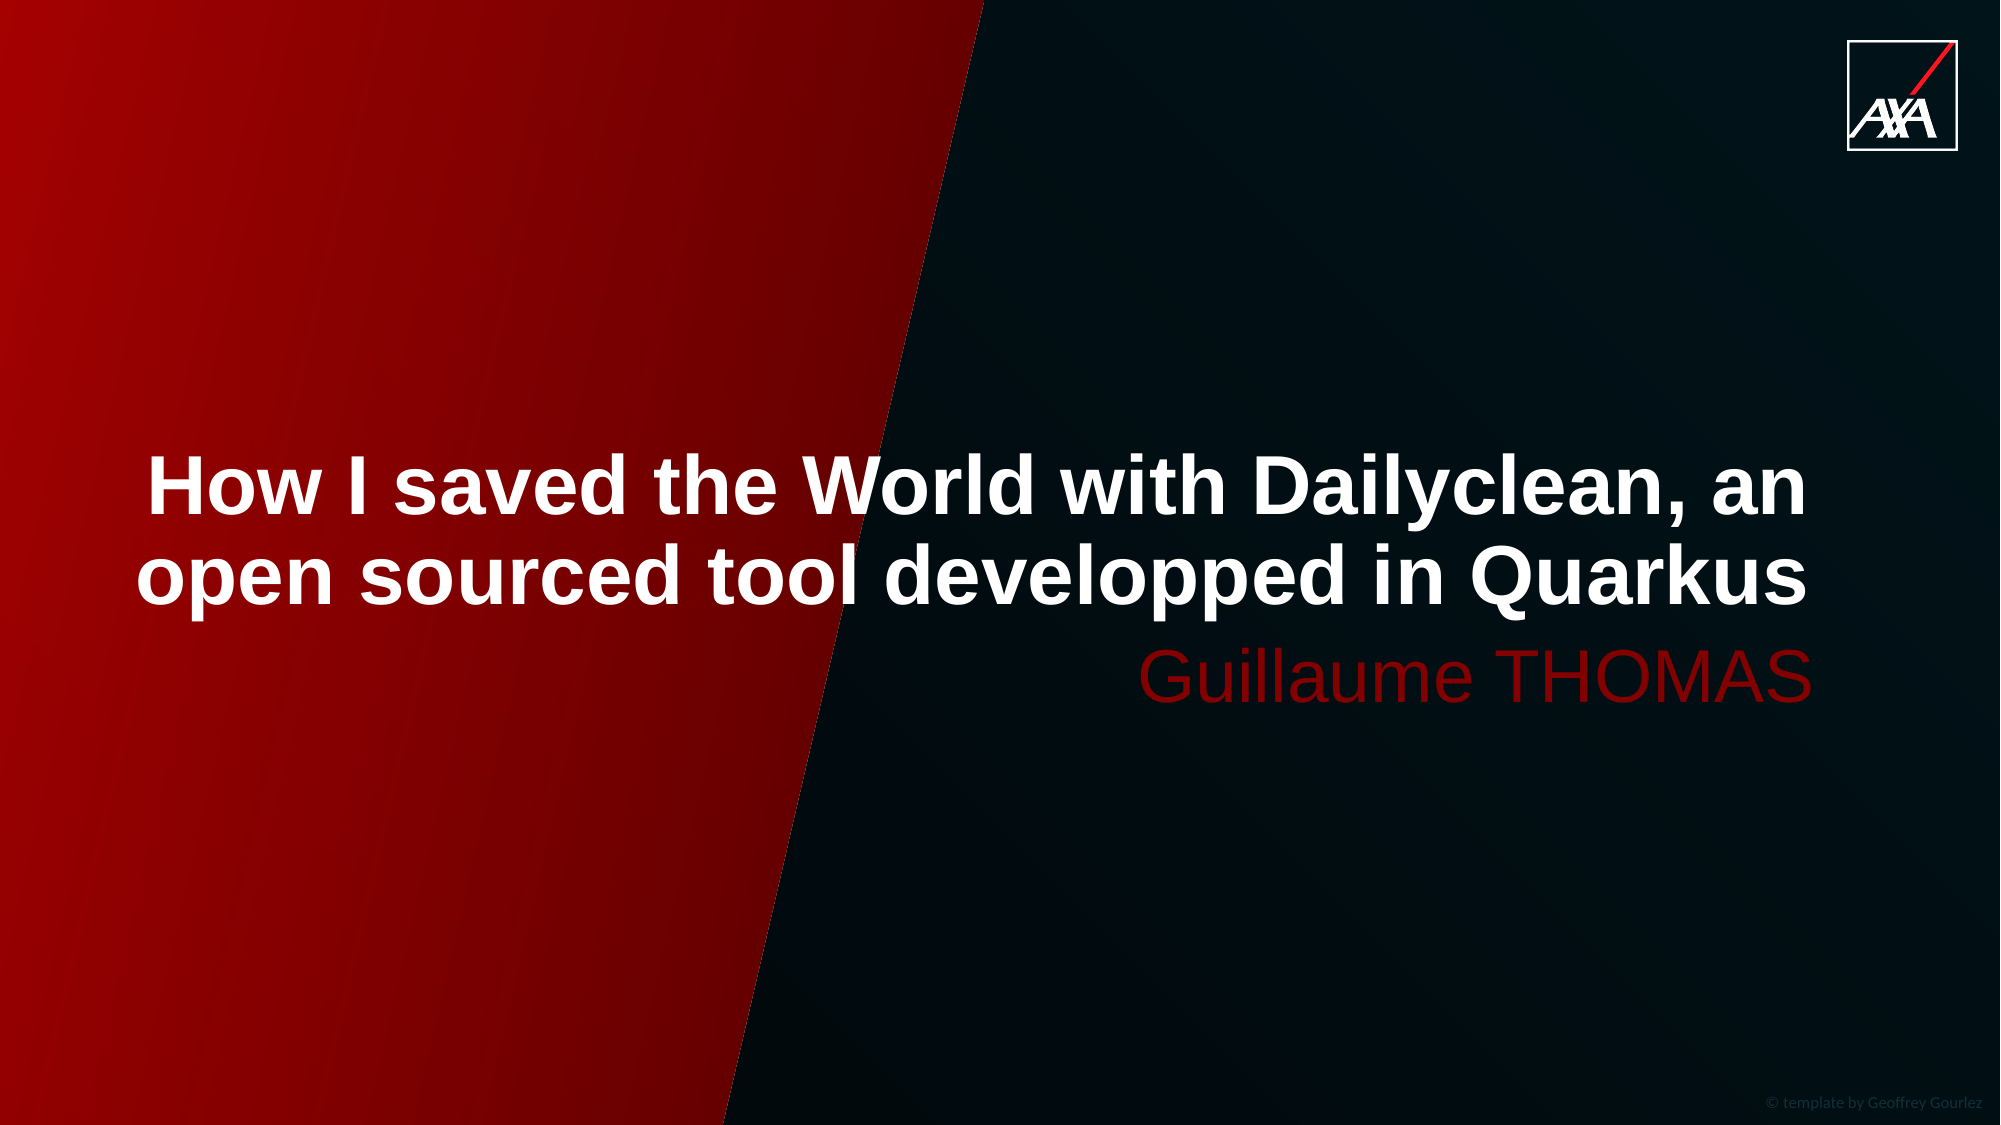

# How I saved the World with Dailyclean, an open sourced tool developped in Quarkus
Guillaume THOMAS